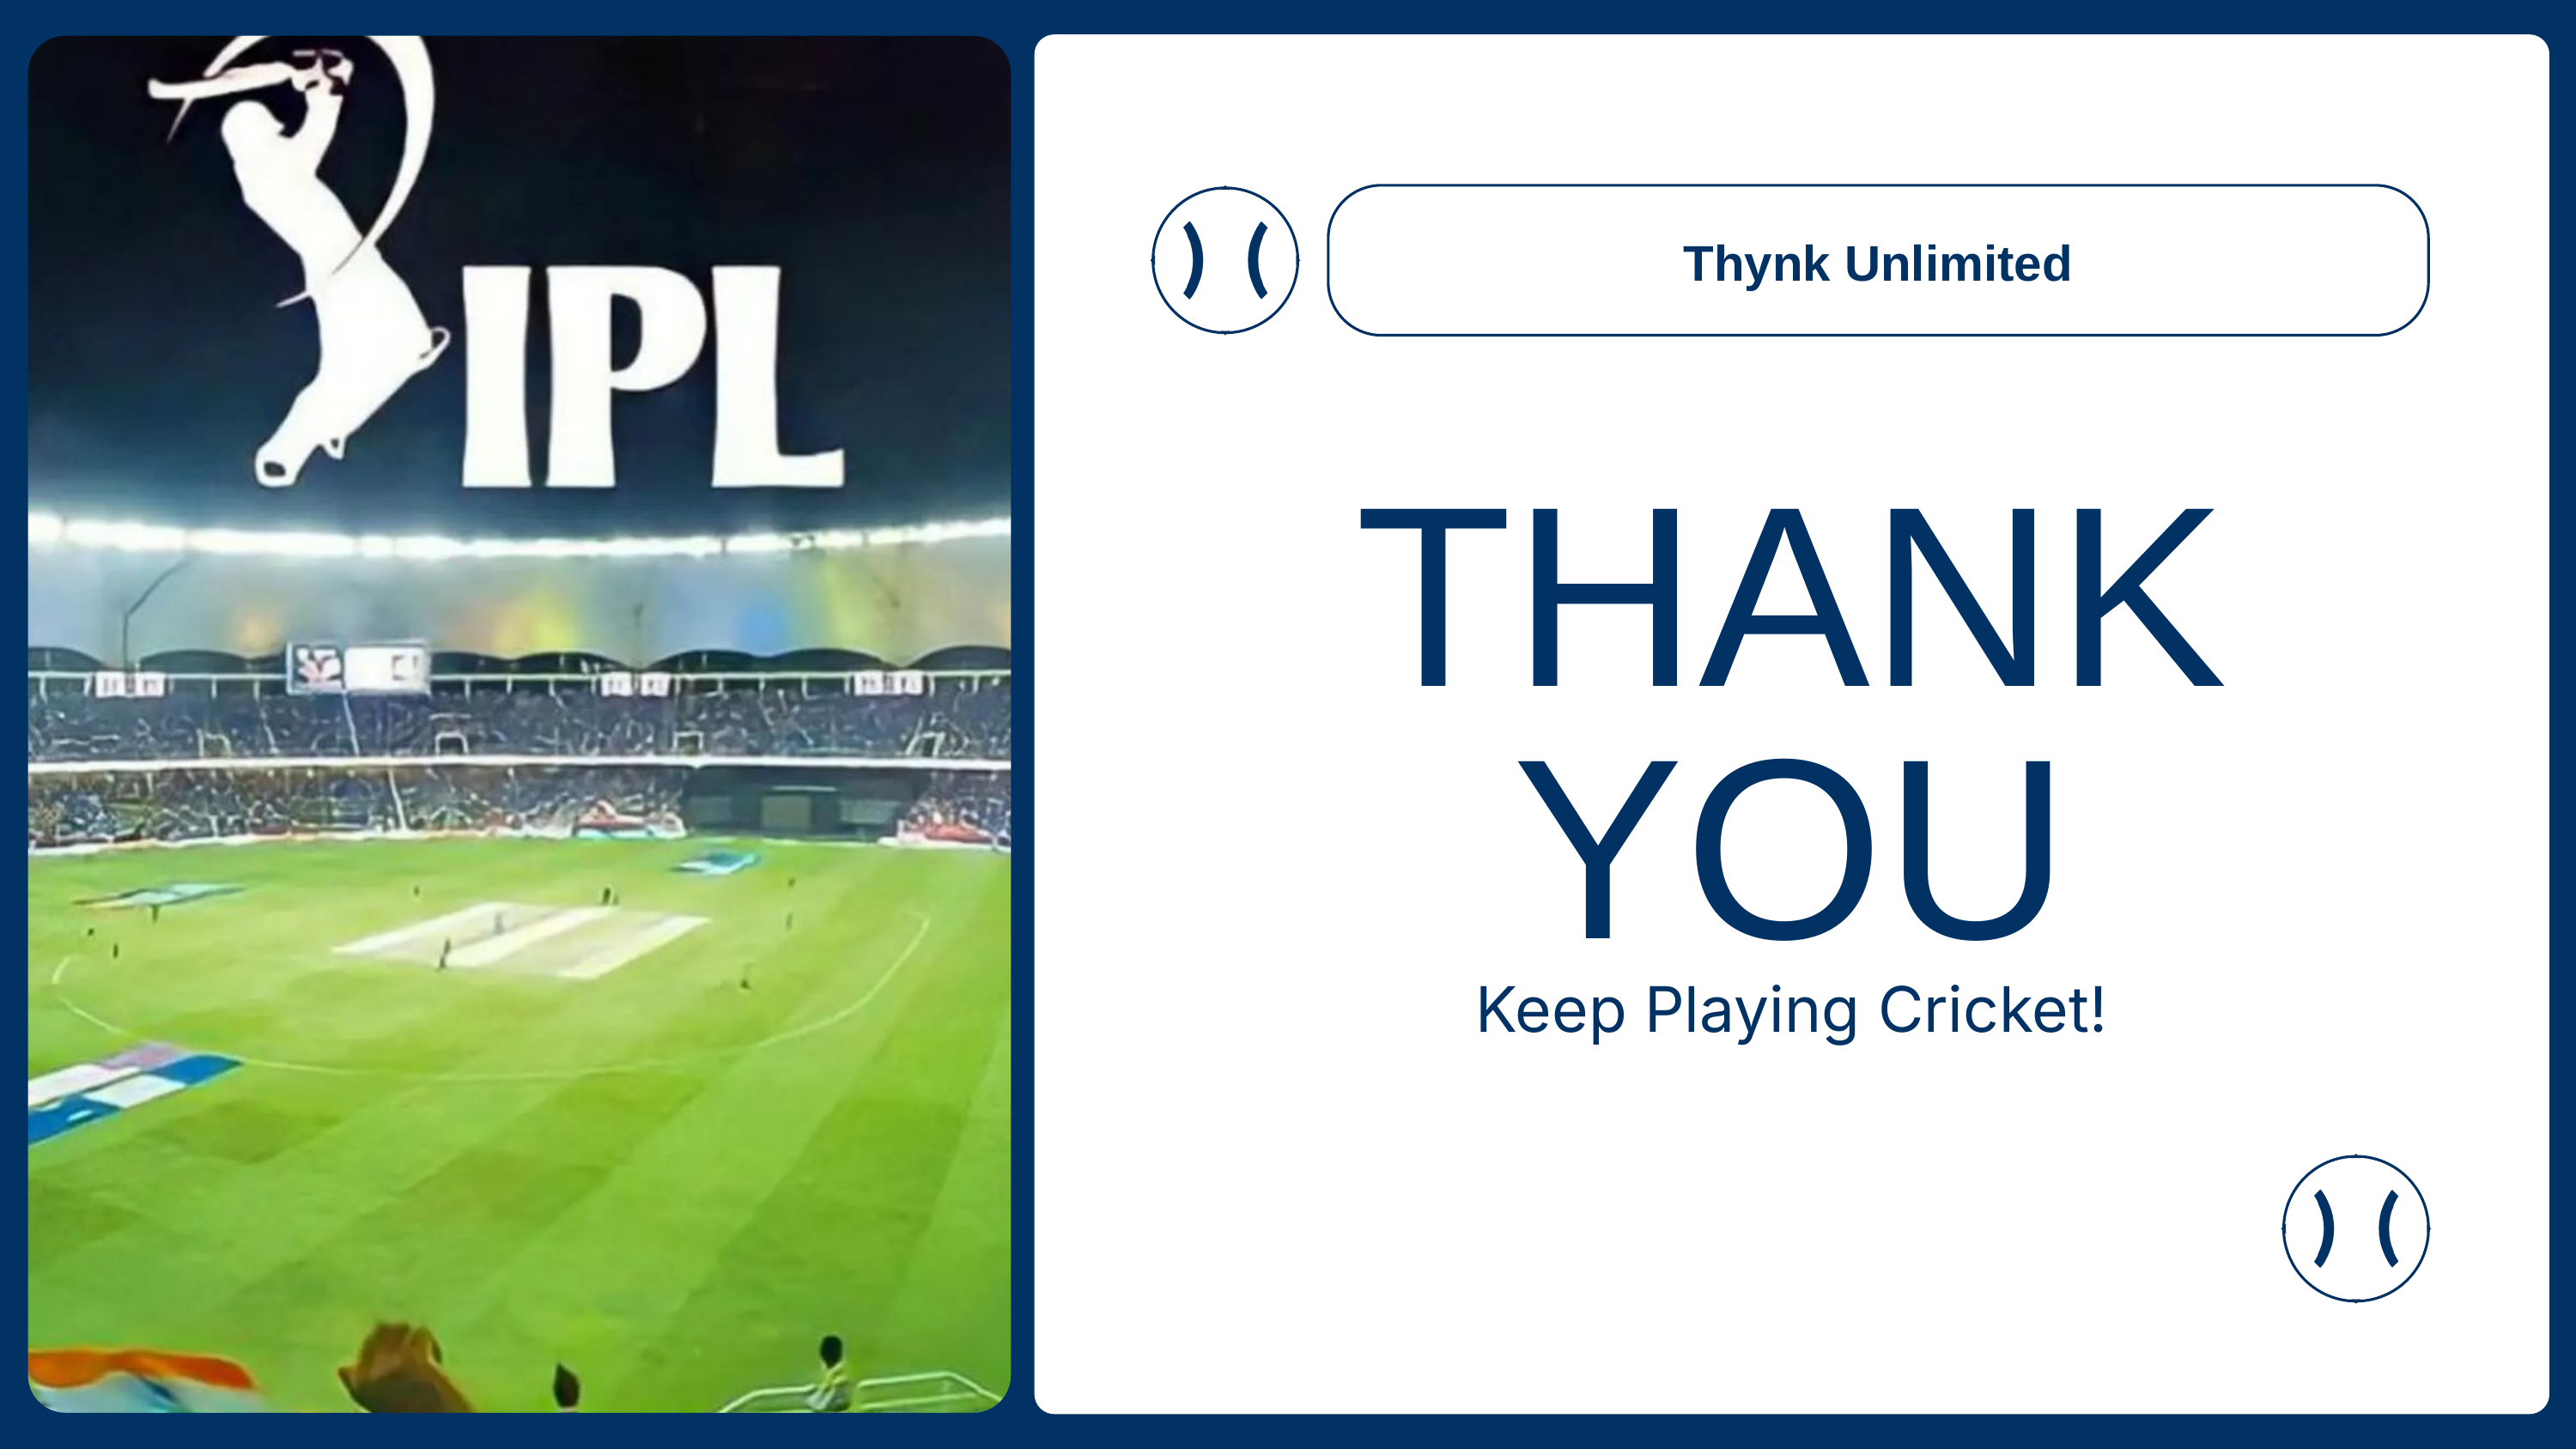

Thynk Unlimited
THANK
YOU
Keep Playing Cricket!